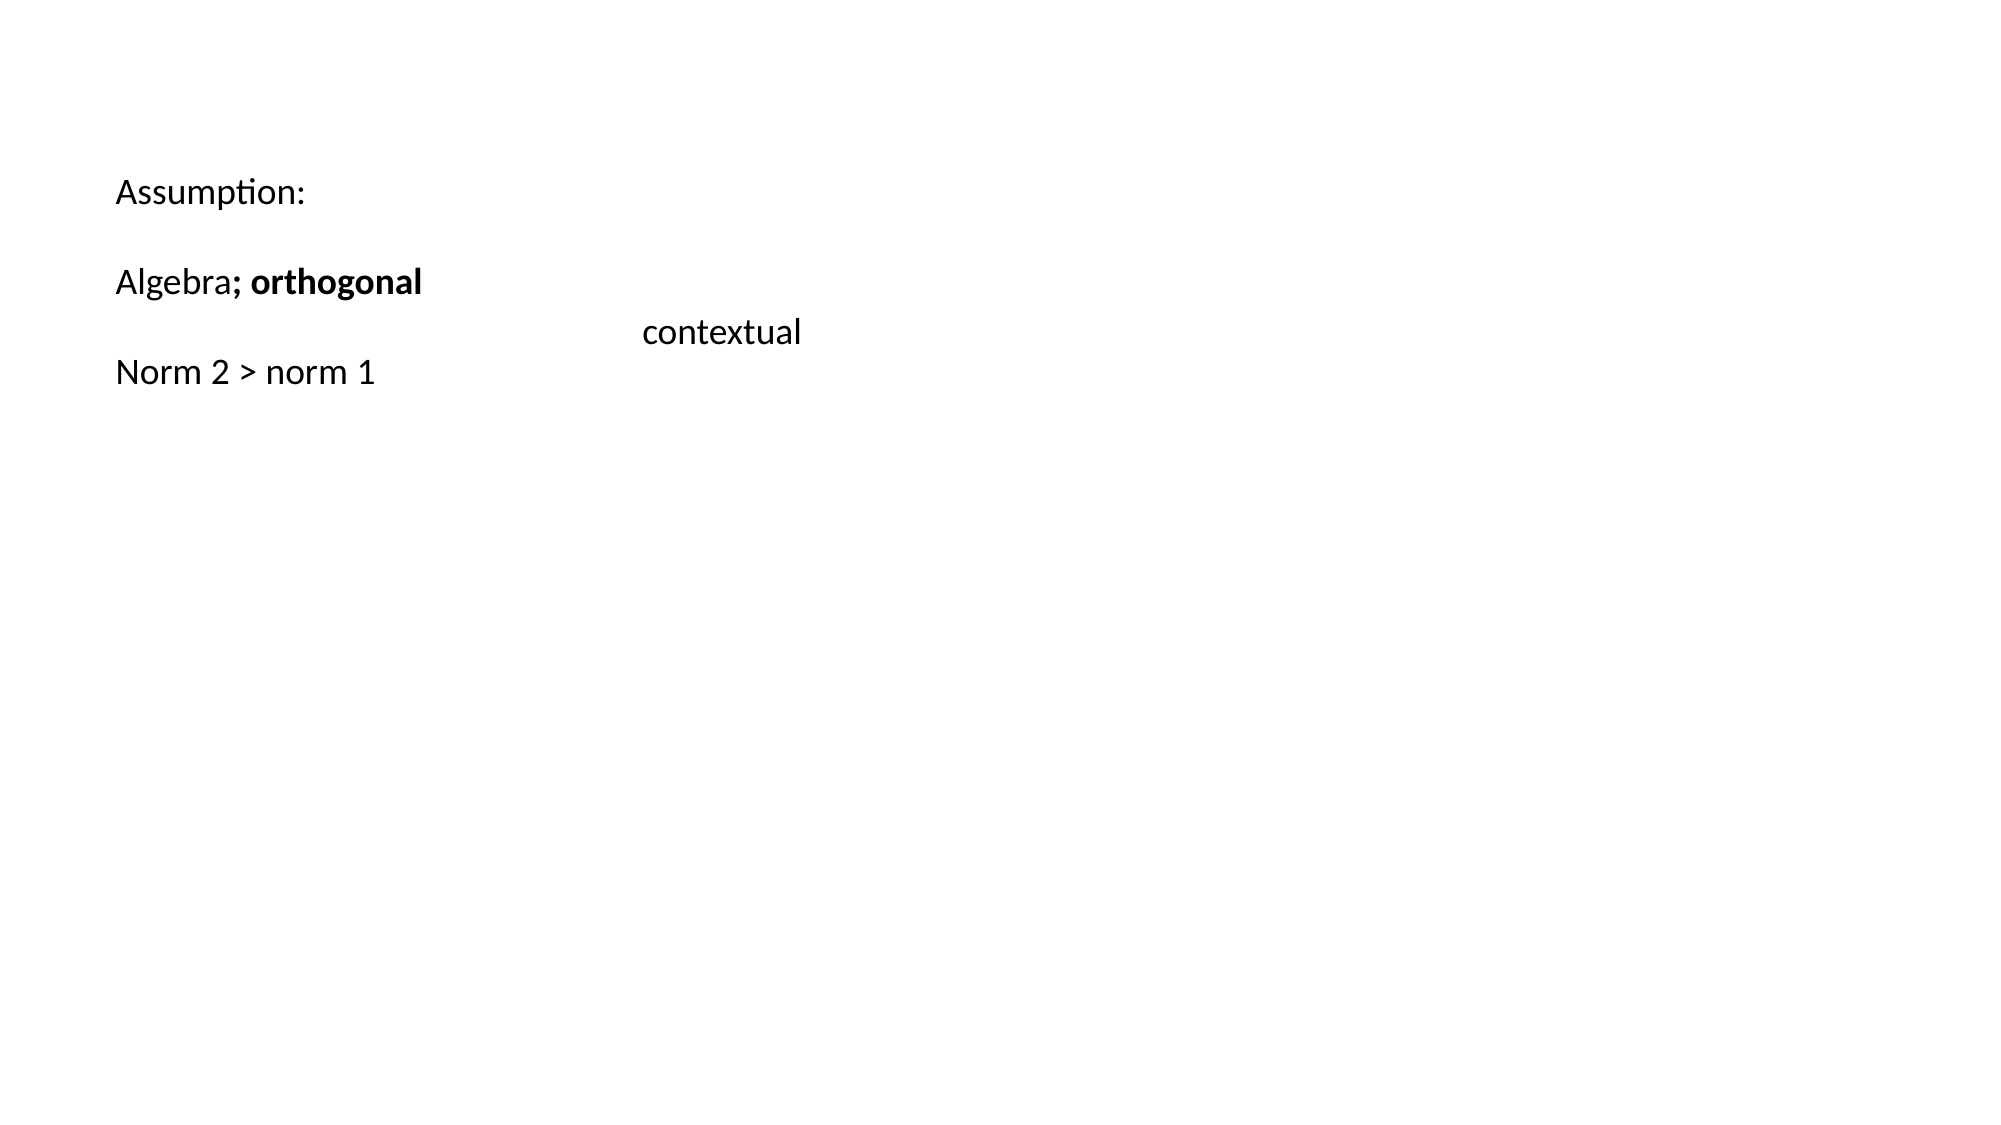

Assumption:

Algebra; orthogonal

Norm 2 > norm 1
contextual